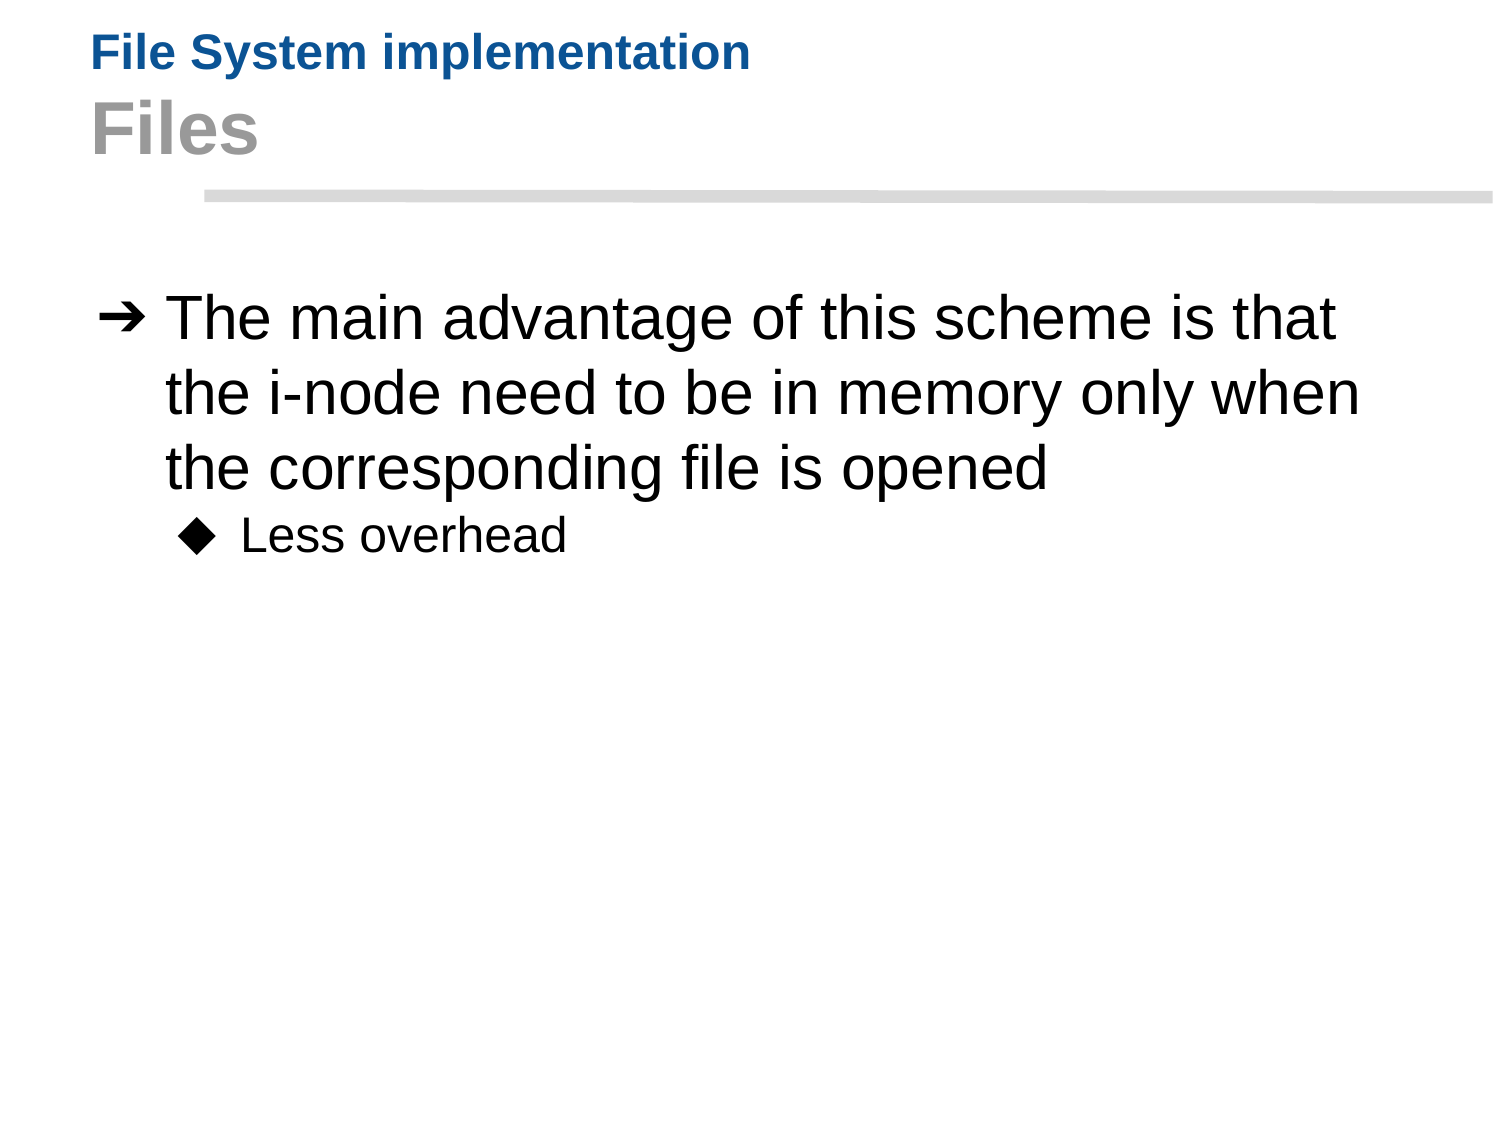

# File System implementation Files
The main advantage of this scheme is that the i-node need to be in memory only when the corresponding file is opened
Less overhead